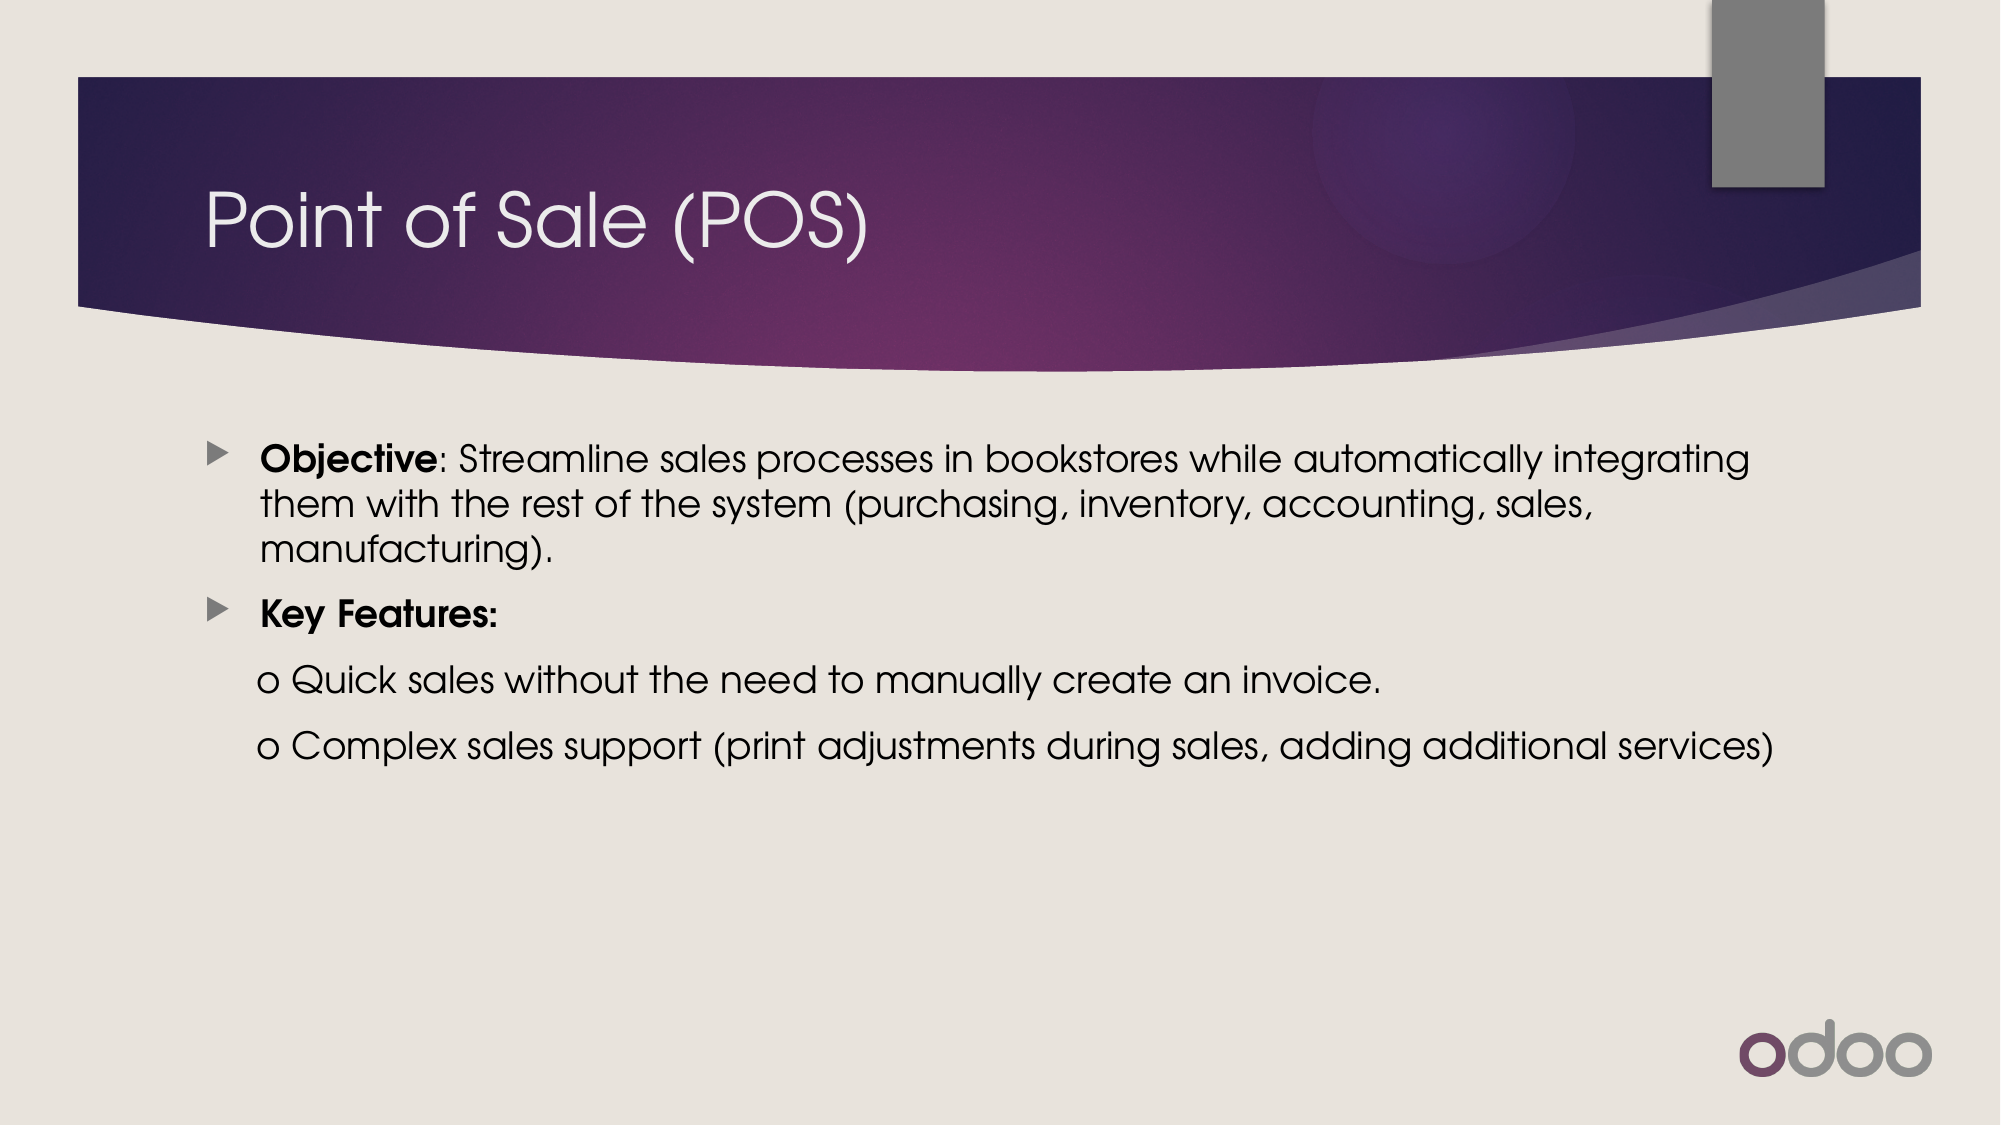

# Point of Sale (POS)
Objective: Streamline sales processes in bookstores while automatically integrating them with the rest of the system (purchasing, inventory, accounting, sales, manufacturing).
Key Features:
     o Quick sales without the need to manually create an invoice.
     o Complex sales support (print adjustments during sales, adding additional services)